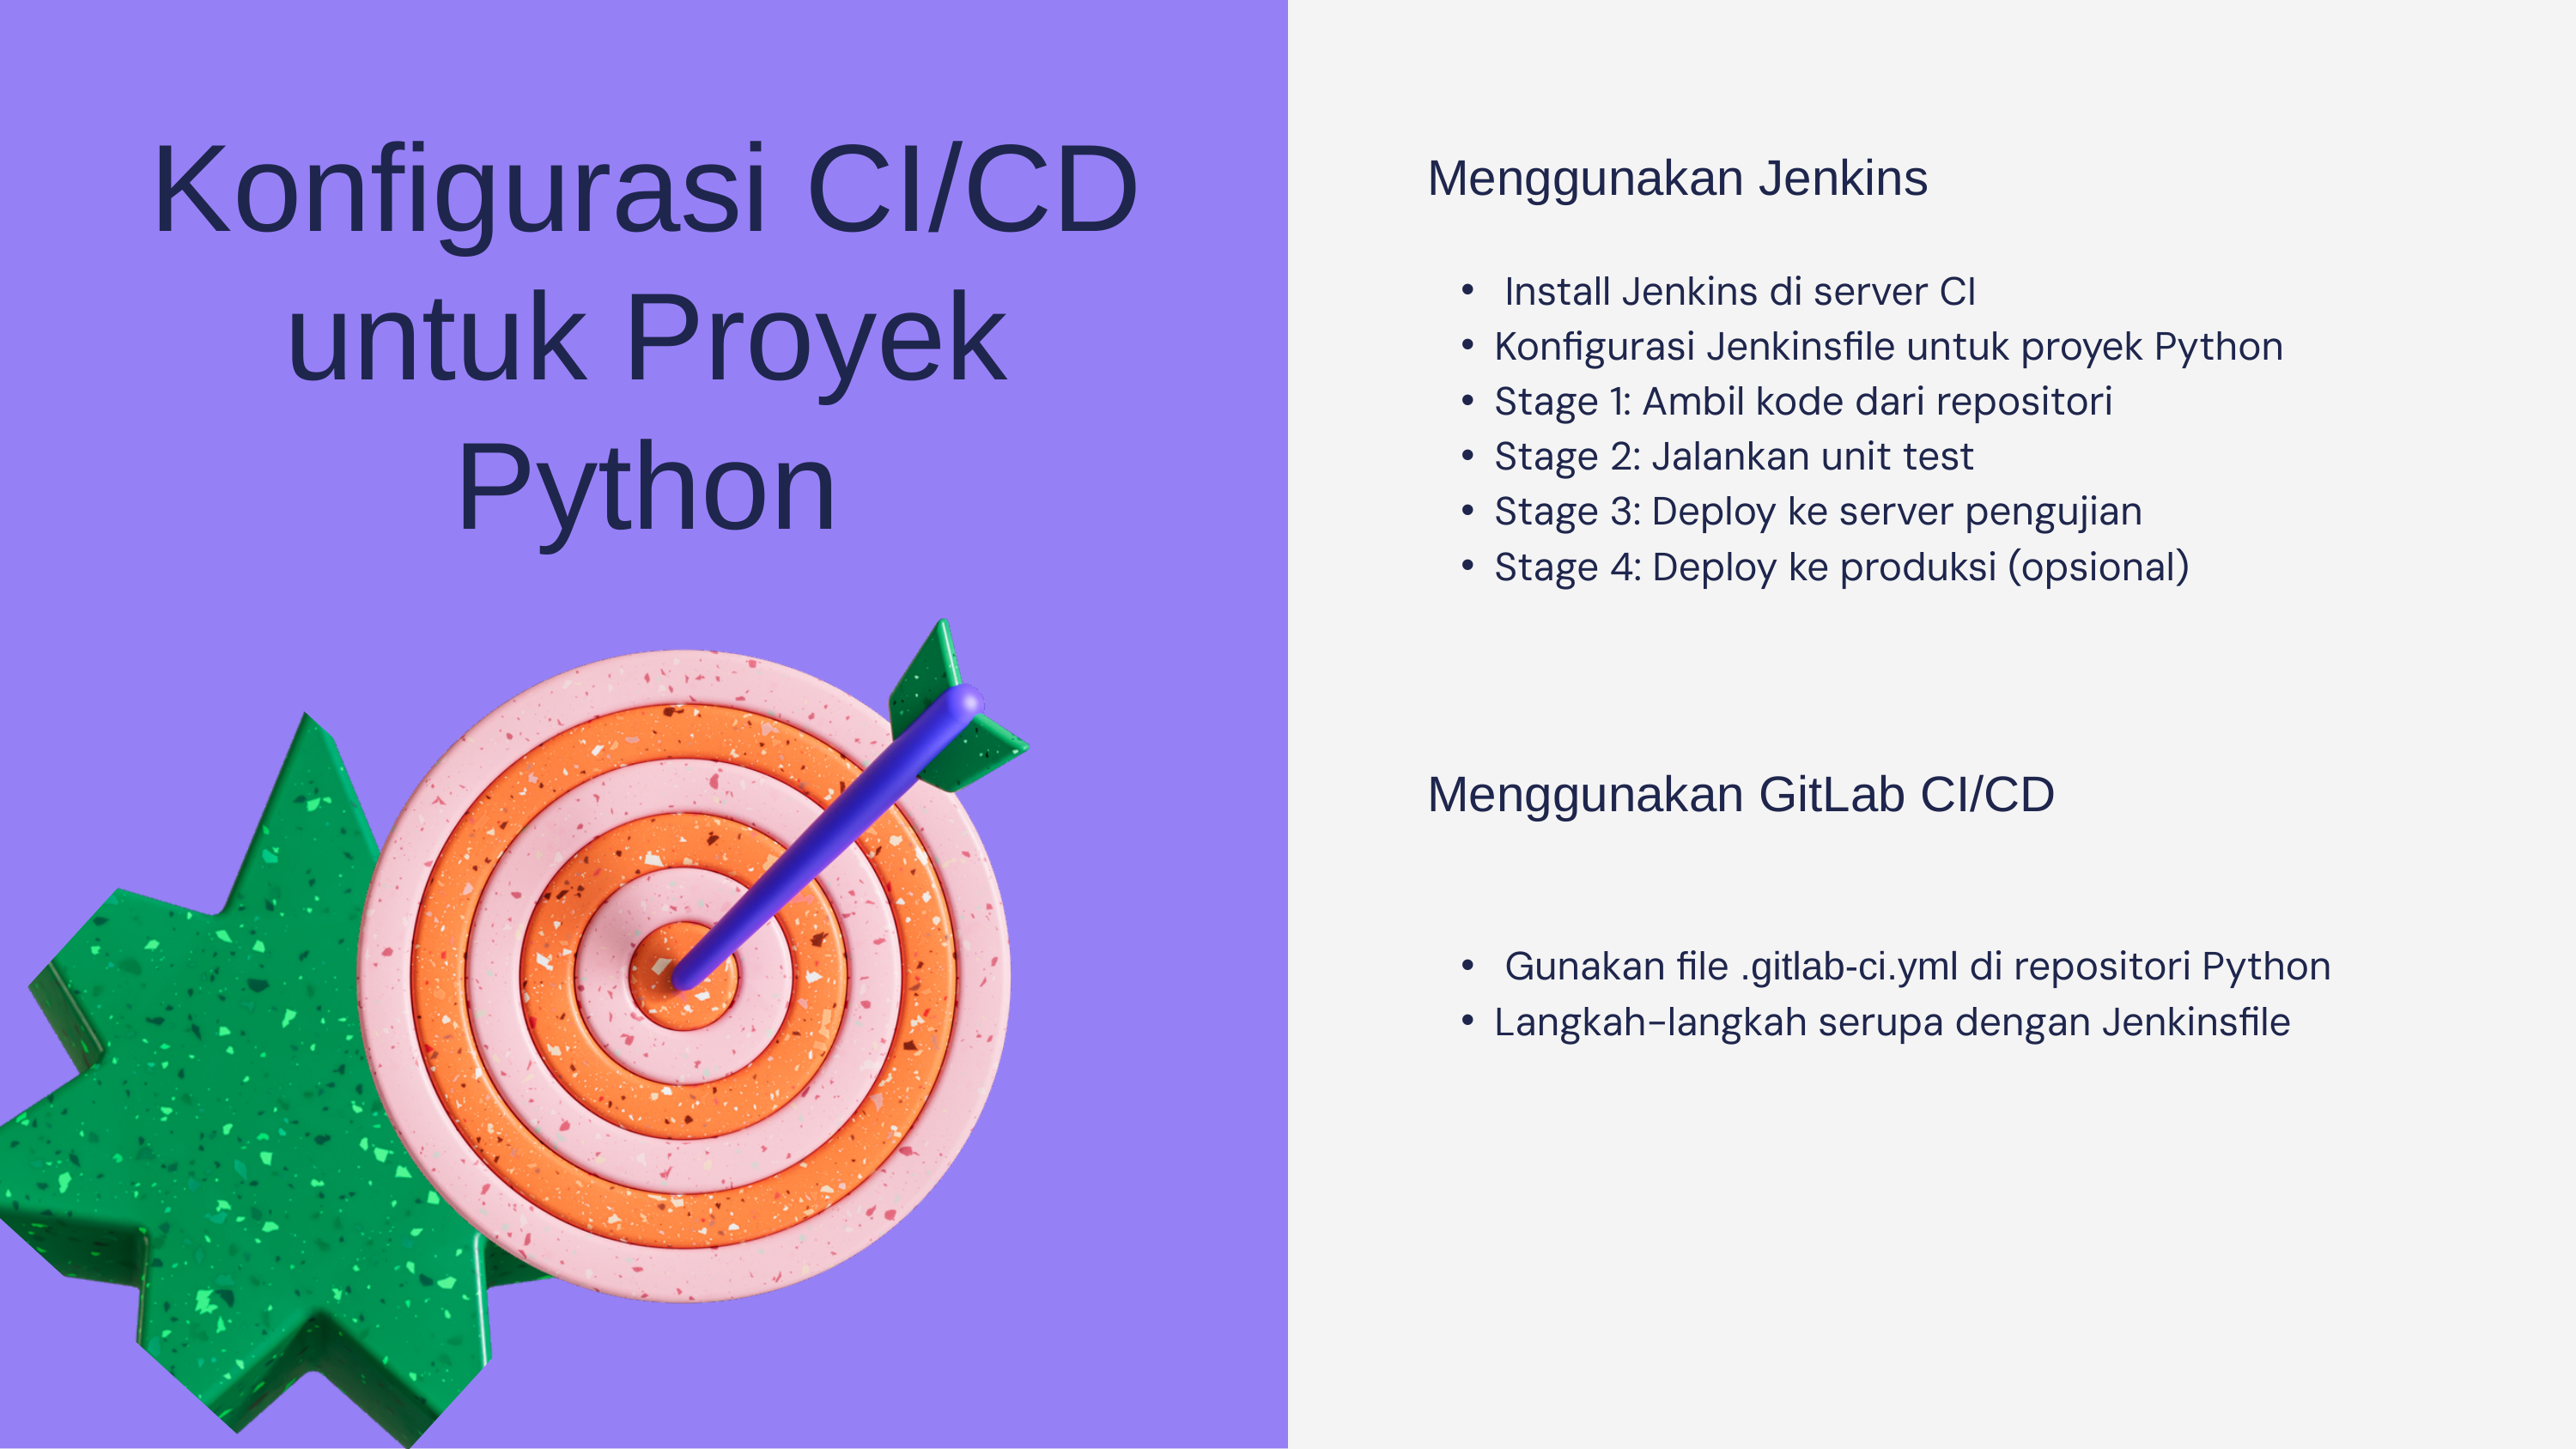

Konfigurasi CI/CD untuk Proyek Python

Menggunakan Jenkins
 Install Jenkins di server CI
Konfigurasi Jenkinsfile untuk proyek Python
Stage 1: Ambil kode dari repositori
Stage 2: Jalankan unit test
Stage 3: Deploy ke server pengujian
Stage 4: Deploy ke produksi (opsional)
Menggunakan GitLab CI/CD

 Gunakan file .gitlab-ci.yml di repositori Python
Langkah-langkah serupa dengan Jenkinsfile